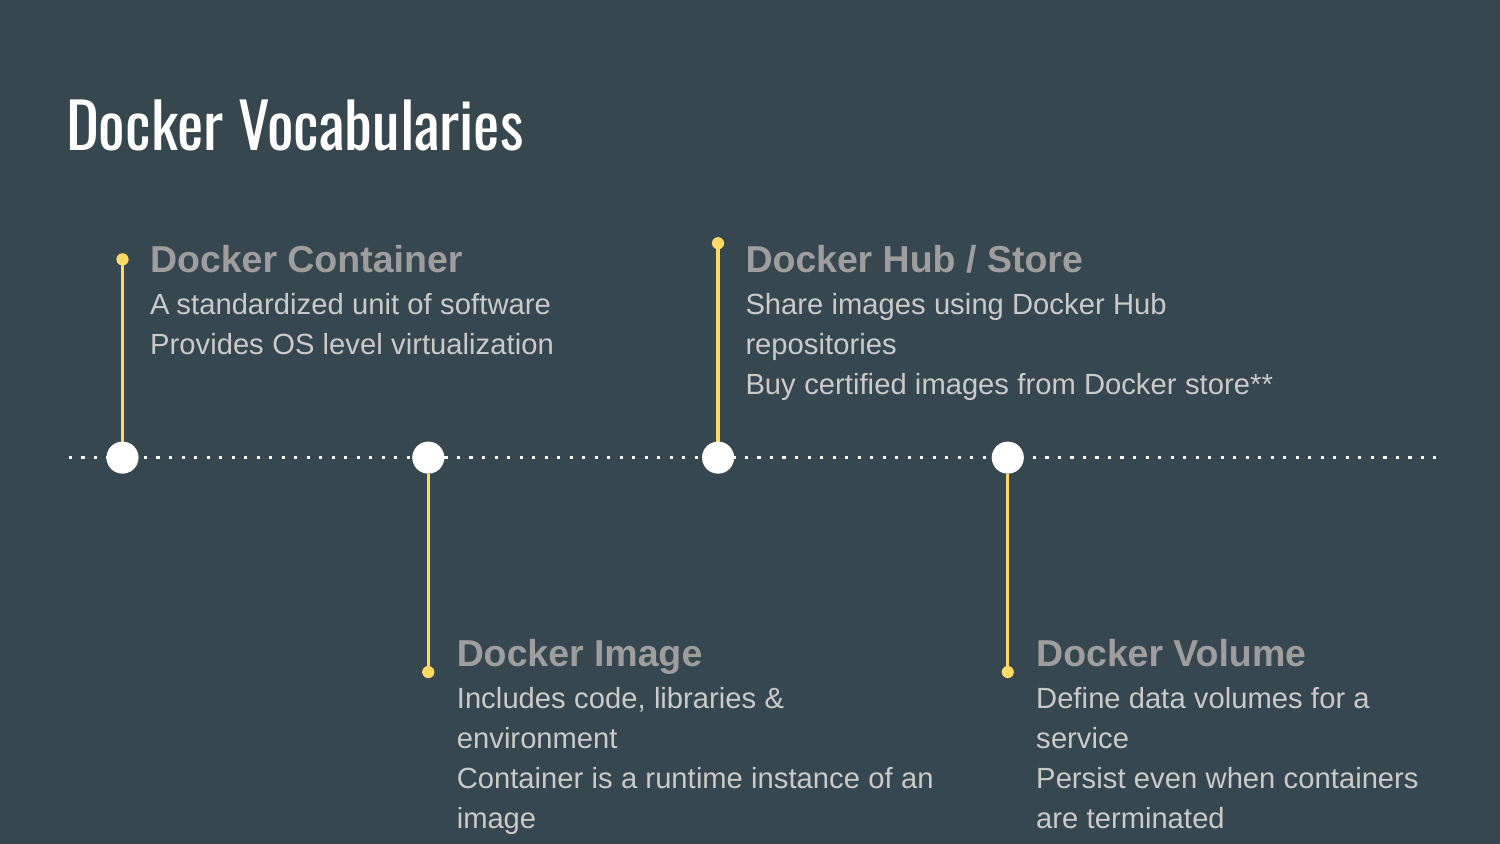

# Docker Vocabularies
Docker Container
A standardized unit of software
Provides OS level virtualization
Docker Hub / Store
Share images using Docker Hub repositories
Buy certified images from Docker store**

Docker Image
Includes code, libraries & environment
Container is a runtime instance of an image
Docker Volume
Define data volumes for a service
Persist even when containers are terminated